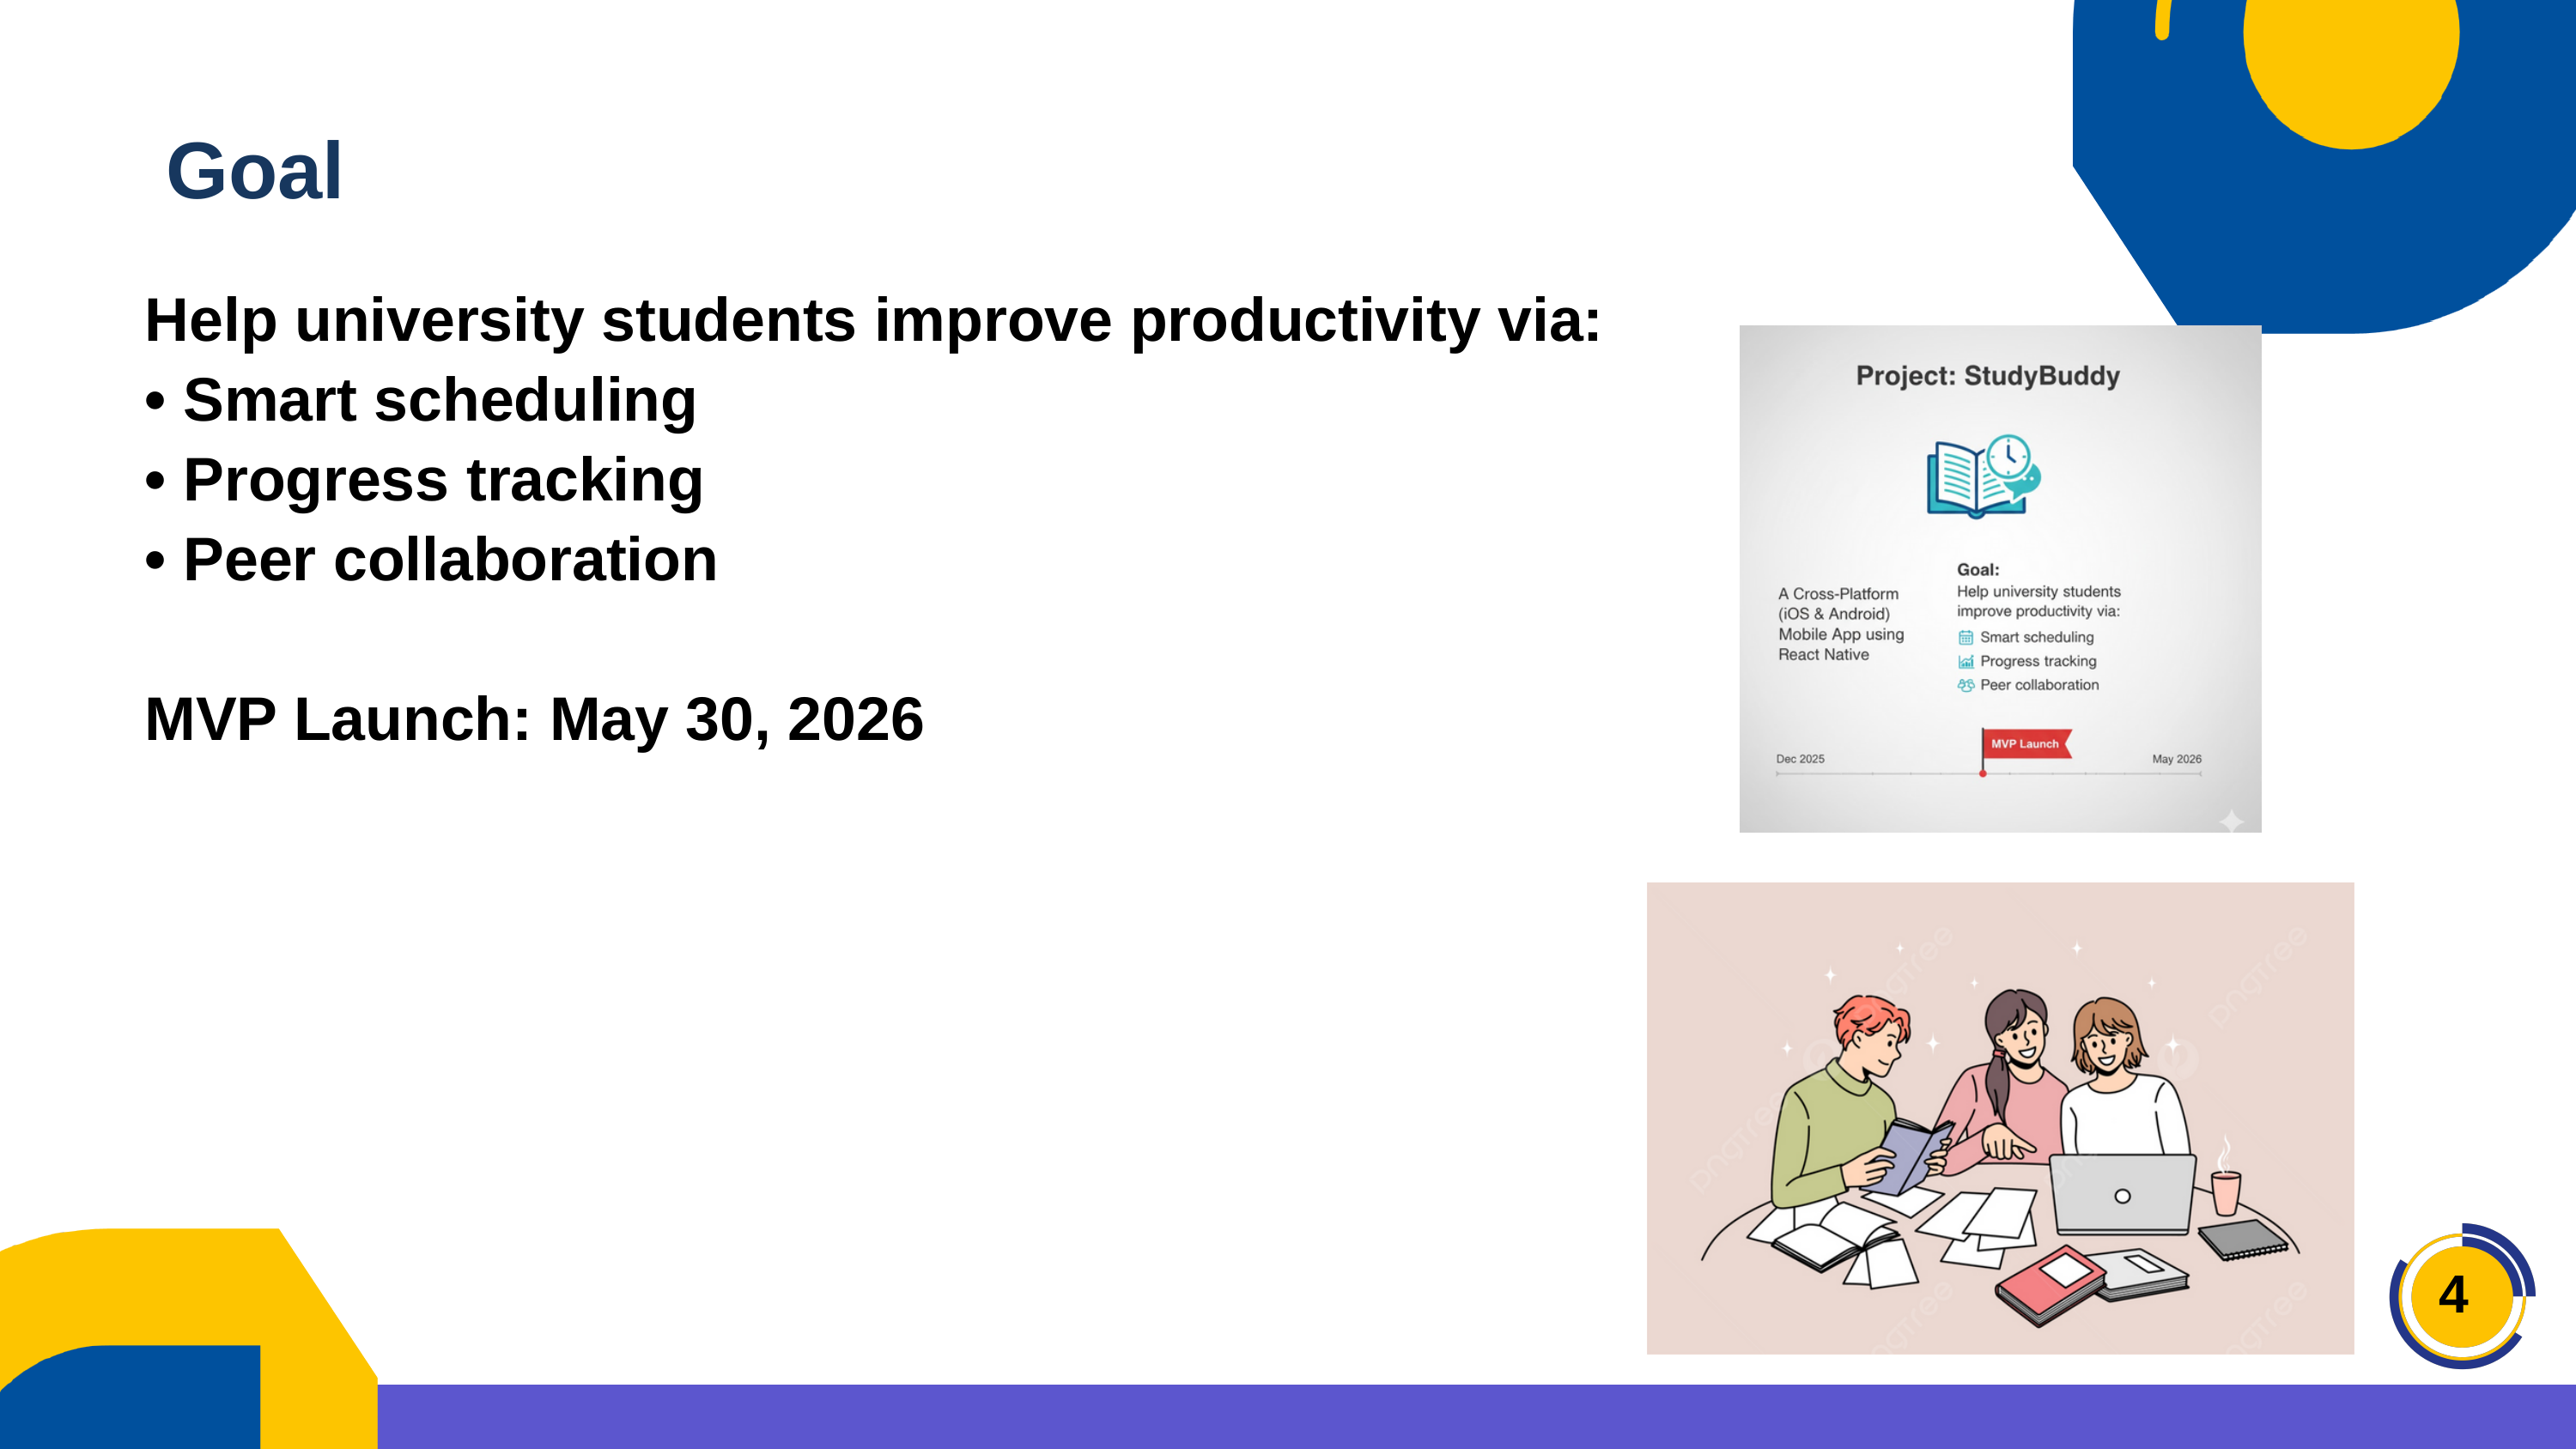

Goal
Help university students improve productivity via:
• Smart scheduling
• Progress tracking
• Peer collaboration

MVP Launch: May 30, 2026

4